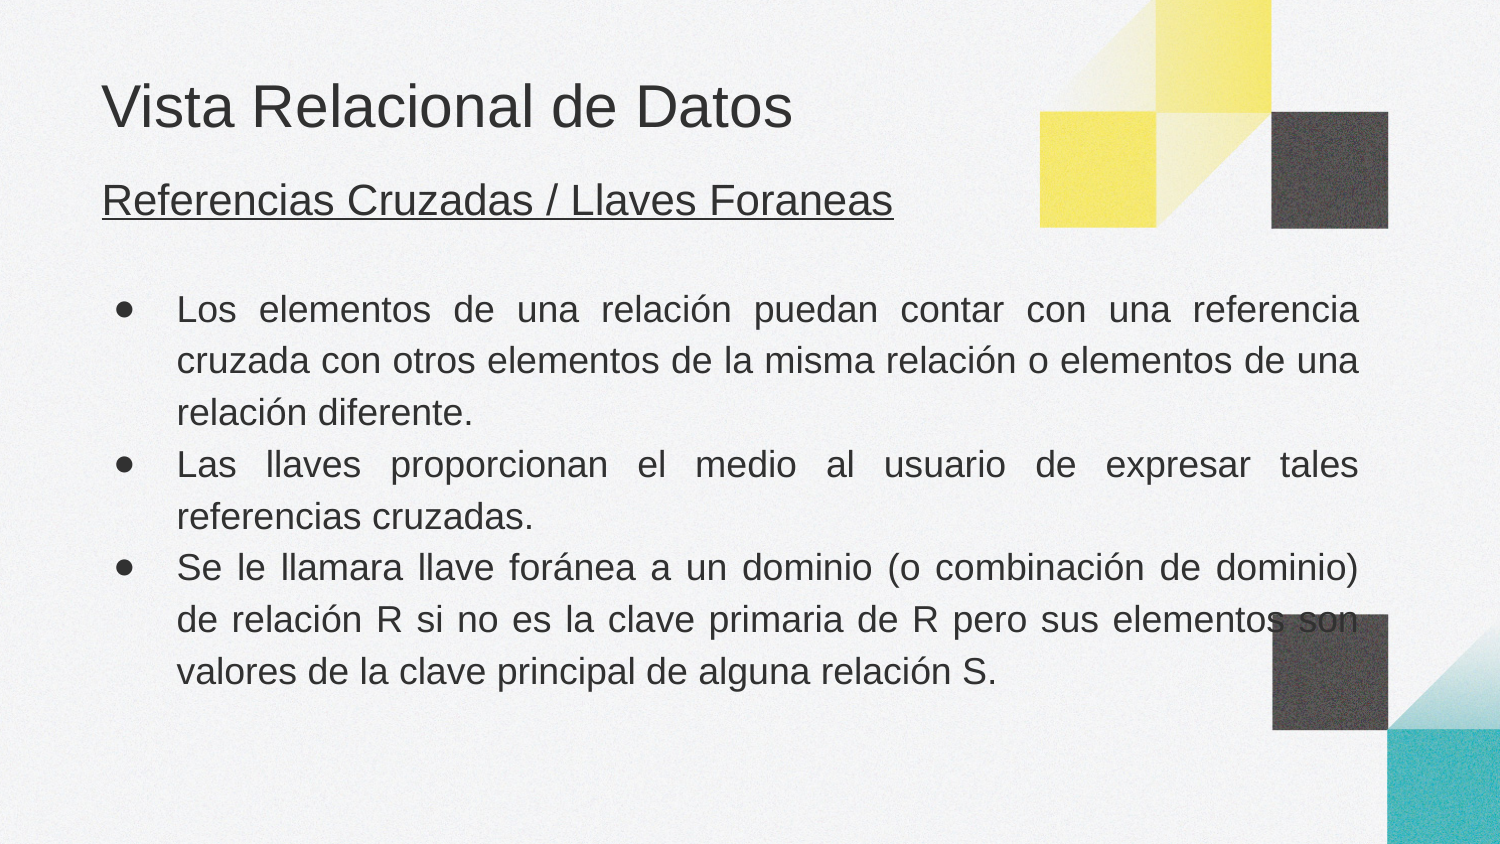

# Vista Relacional de Datos
Referencias Cruzadas / Llaves Foraneas

Los elementos de una relación puedan contar con una referencia cruzada con otros elementos de la misma relación o elementos de una relación diferente.
Las llaves proporcionan el medio al usuario de expresar tales referencias cruzadas.
Se le llamara llave foránea a un dominio (o combinación de dominio) de relación R si no es la clave primaria de R pero sus elementos son valores de la clave principal de alguna relación S.